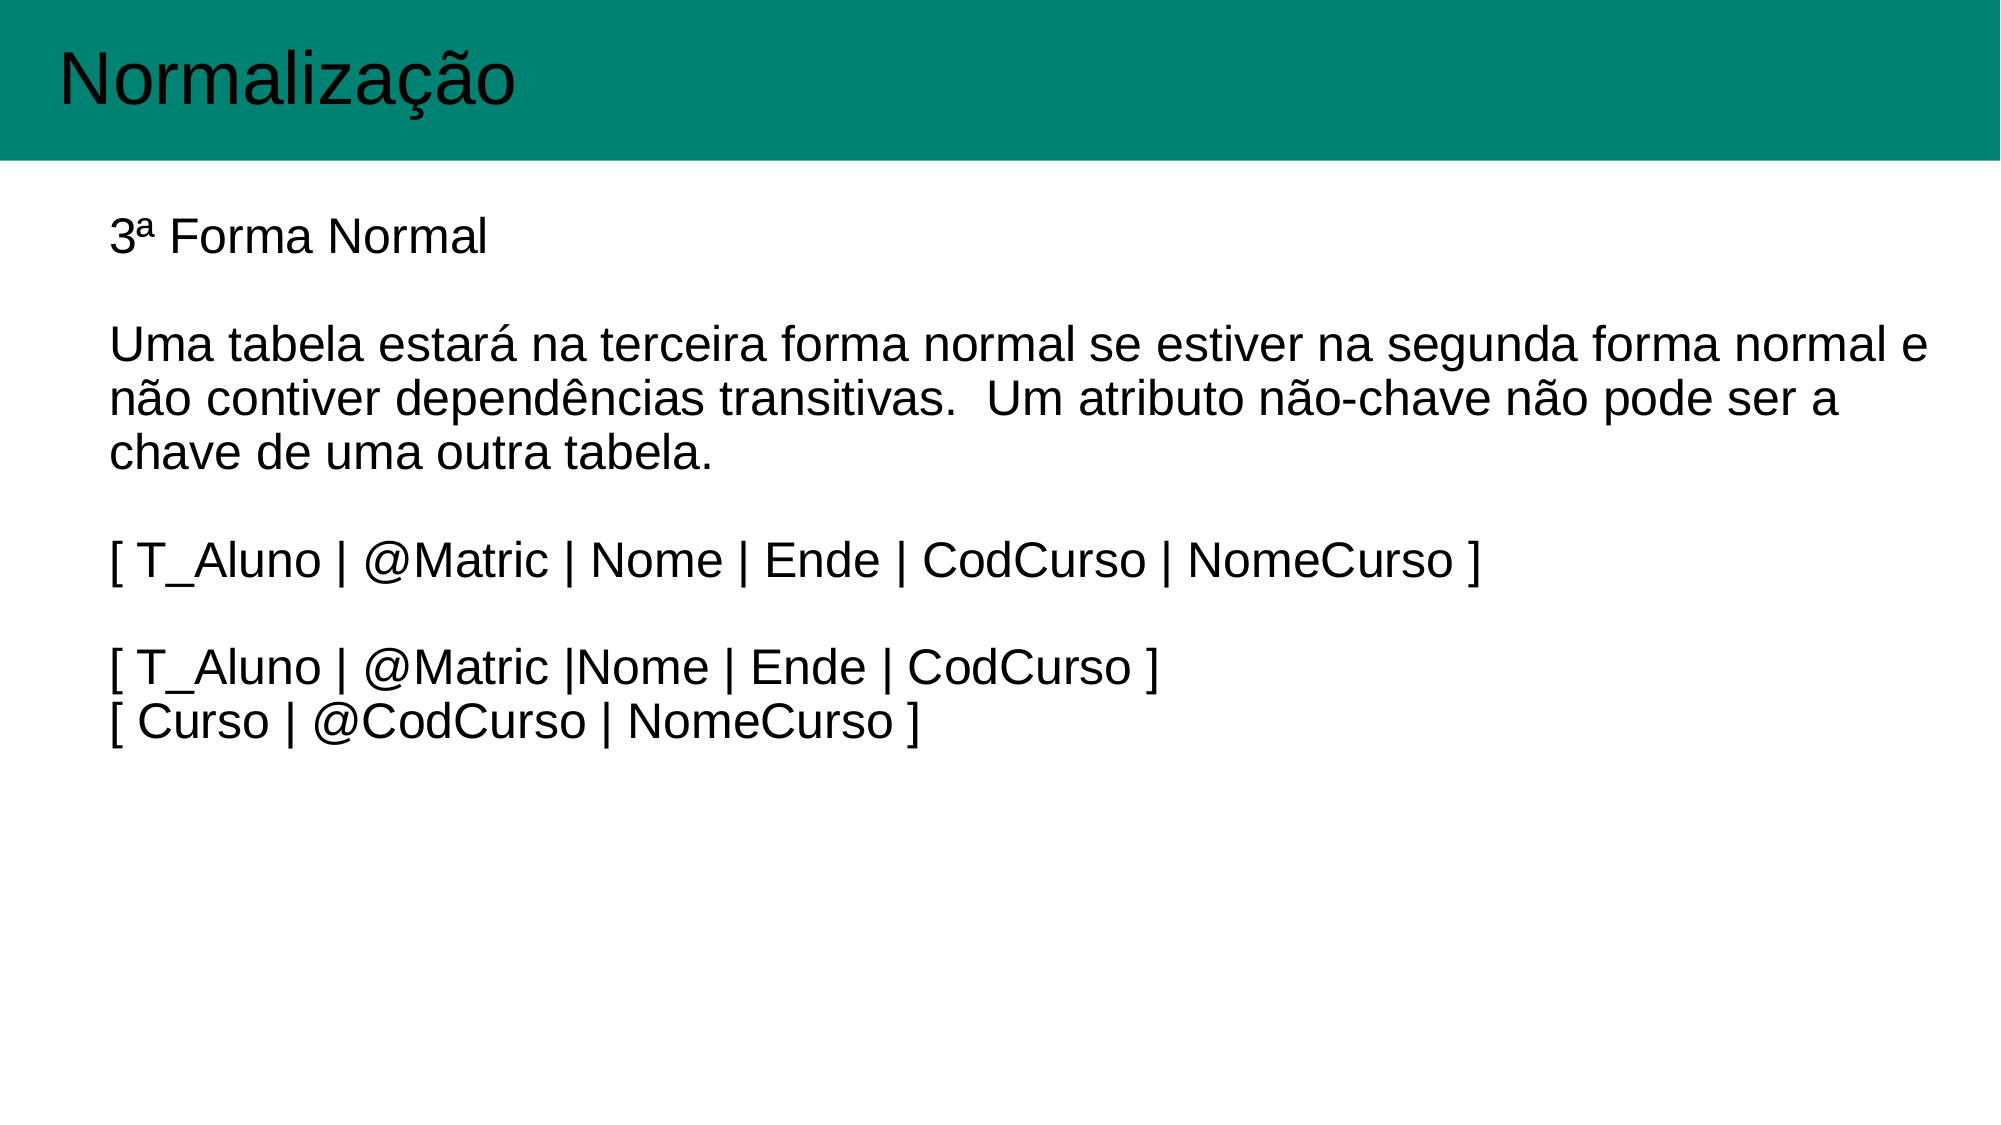

Normalização
#
3ª Forma Normal

Uma tabela estará na terceira forma normal se estiver na segunda forma normal e não contiver dependências transitivas.  Um atributo não-chave não pode ser a chave de uma outra tabela.

[ T_Aluno | @Matric | Nome | Ende | CodCurso | NomeCurso ]

[ T_Aluno | @Matric |Nome | Ende | CodCurso ]
[ Curso | @CodCurso | NomeCurso ]